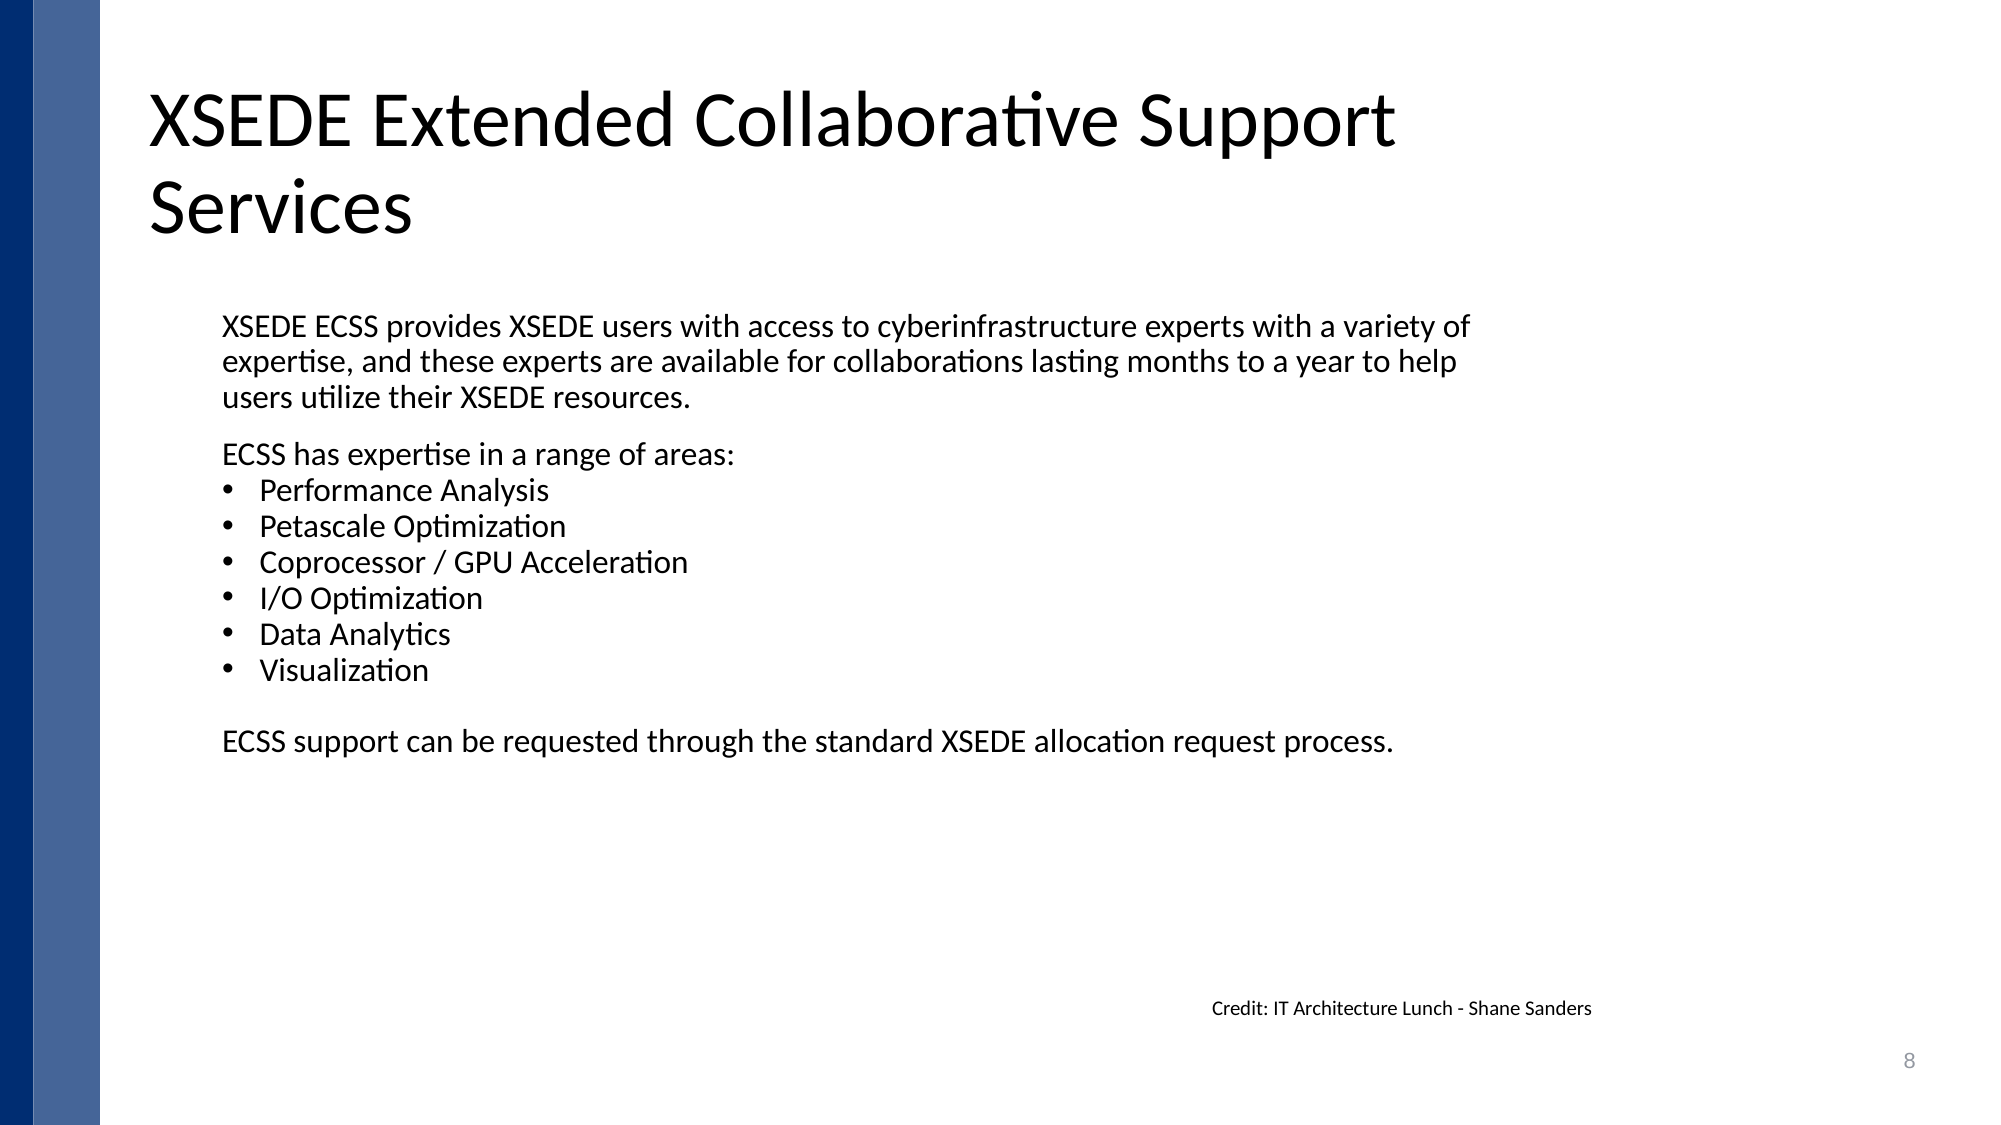

# XSEDE Extended Collaborative Support Services
XSEDE ECSS provides XSEDE users with access to cyberinfrastructure experts with a variety of expertise, and these experts are available for collaborations lasting months to a year to help users utilize their XSEDE resources.
ECSS has expertise in a range of areas:
Performance Analysis
Petascale Optimization
Coprocessor / GPU Acceleration
I/O Optimization
Data Analytics
Visualization

ECSS support can be requested through the standard XSEDE allocation request process.

Credit: IT Architecture Lunch - Shane Sanders

8